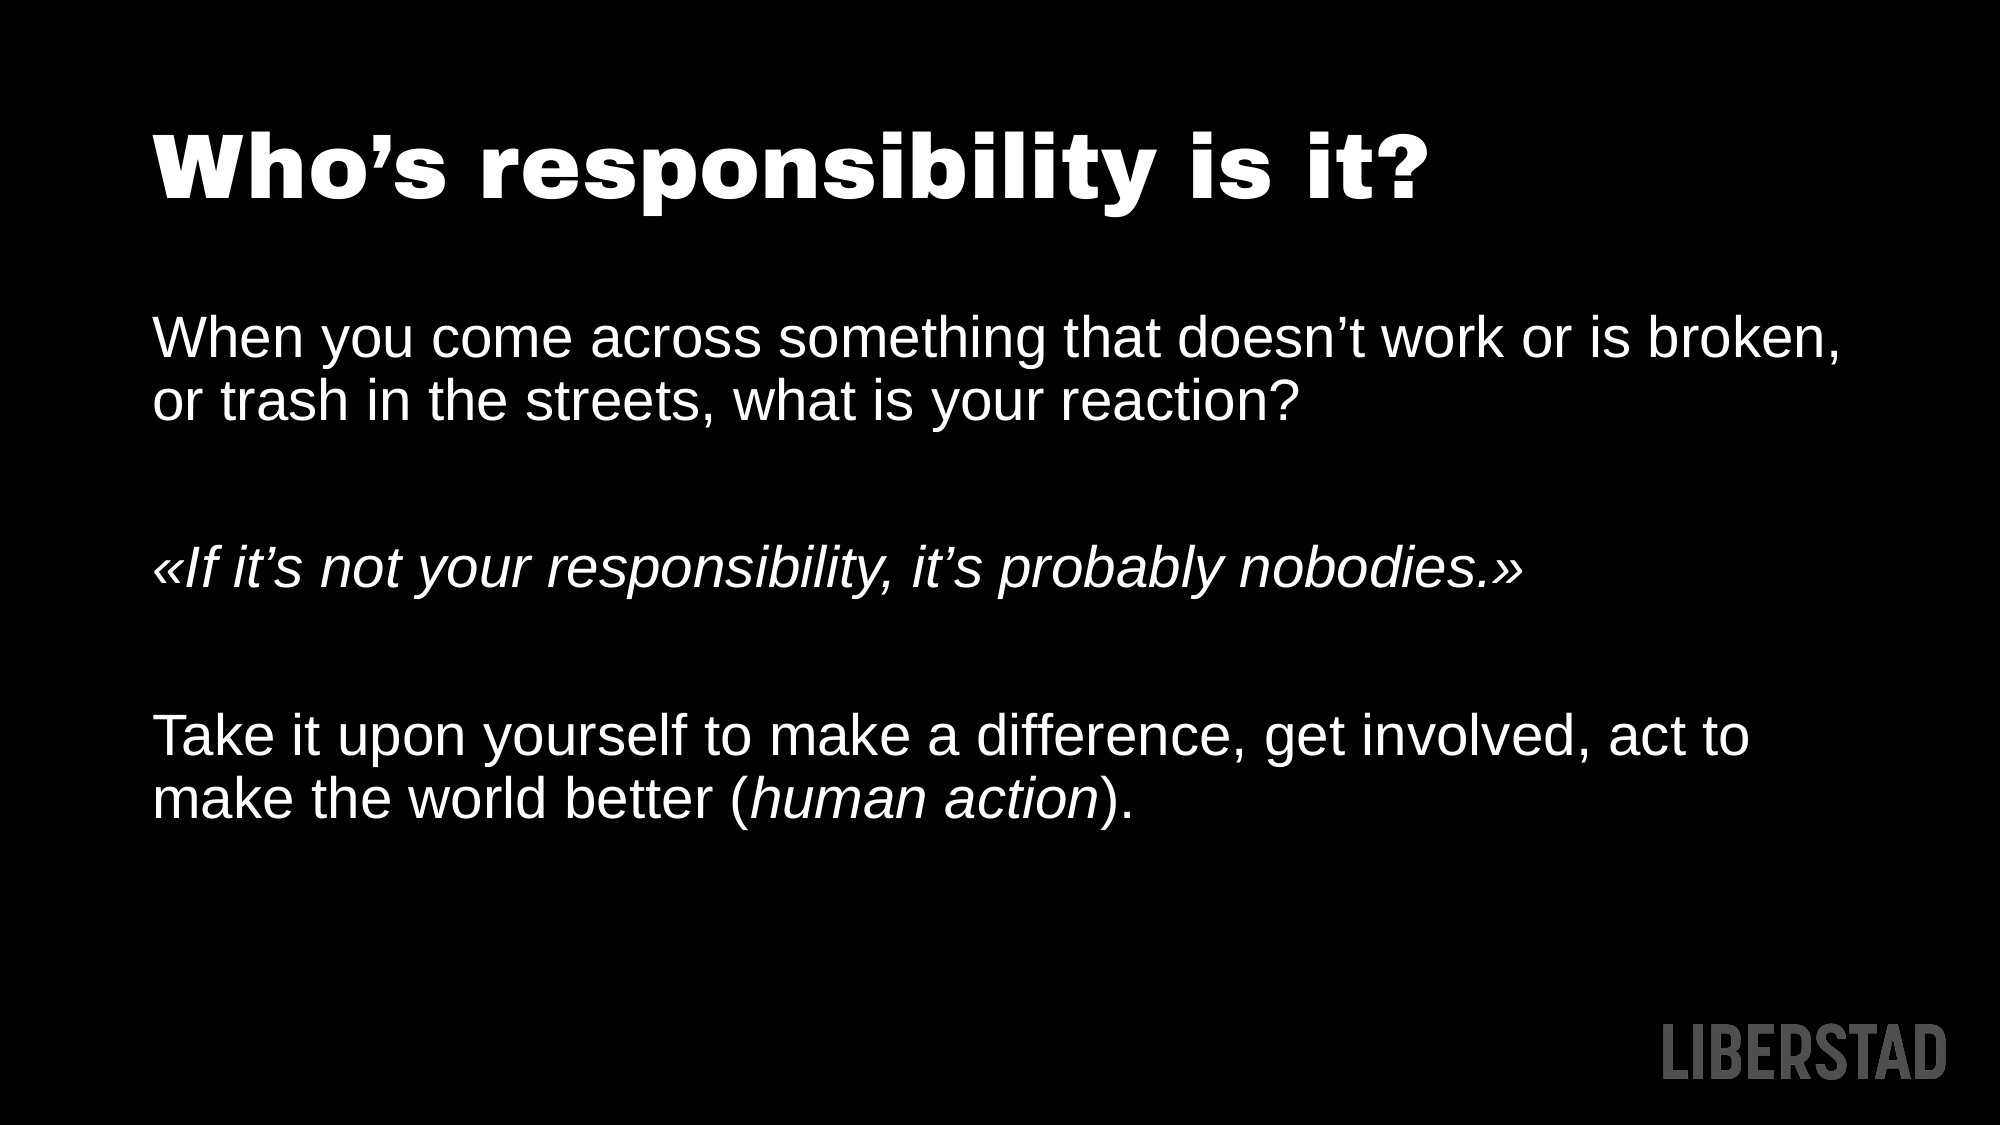

# Who’s responsibility is it?
When you come across something that doesn’t work or is broken, or trash in the streets, what is your reaction?

«If it’s not your responsibility, it’s probably nobodies.»

Take it upon yourself to make a difference, get involved, act to make the world better (human action).